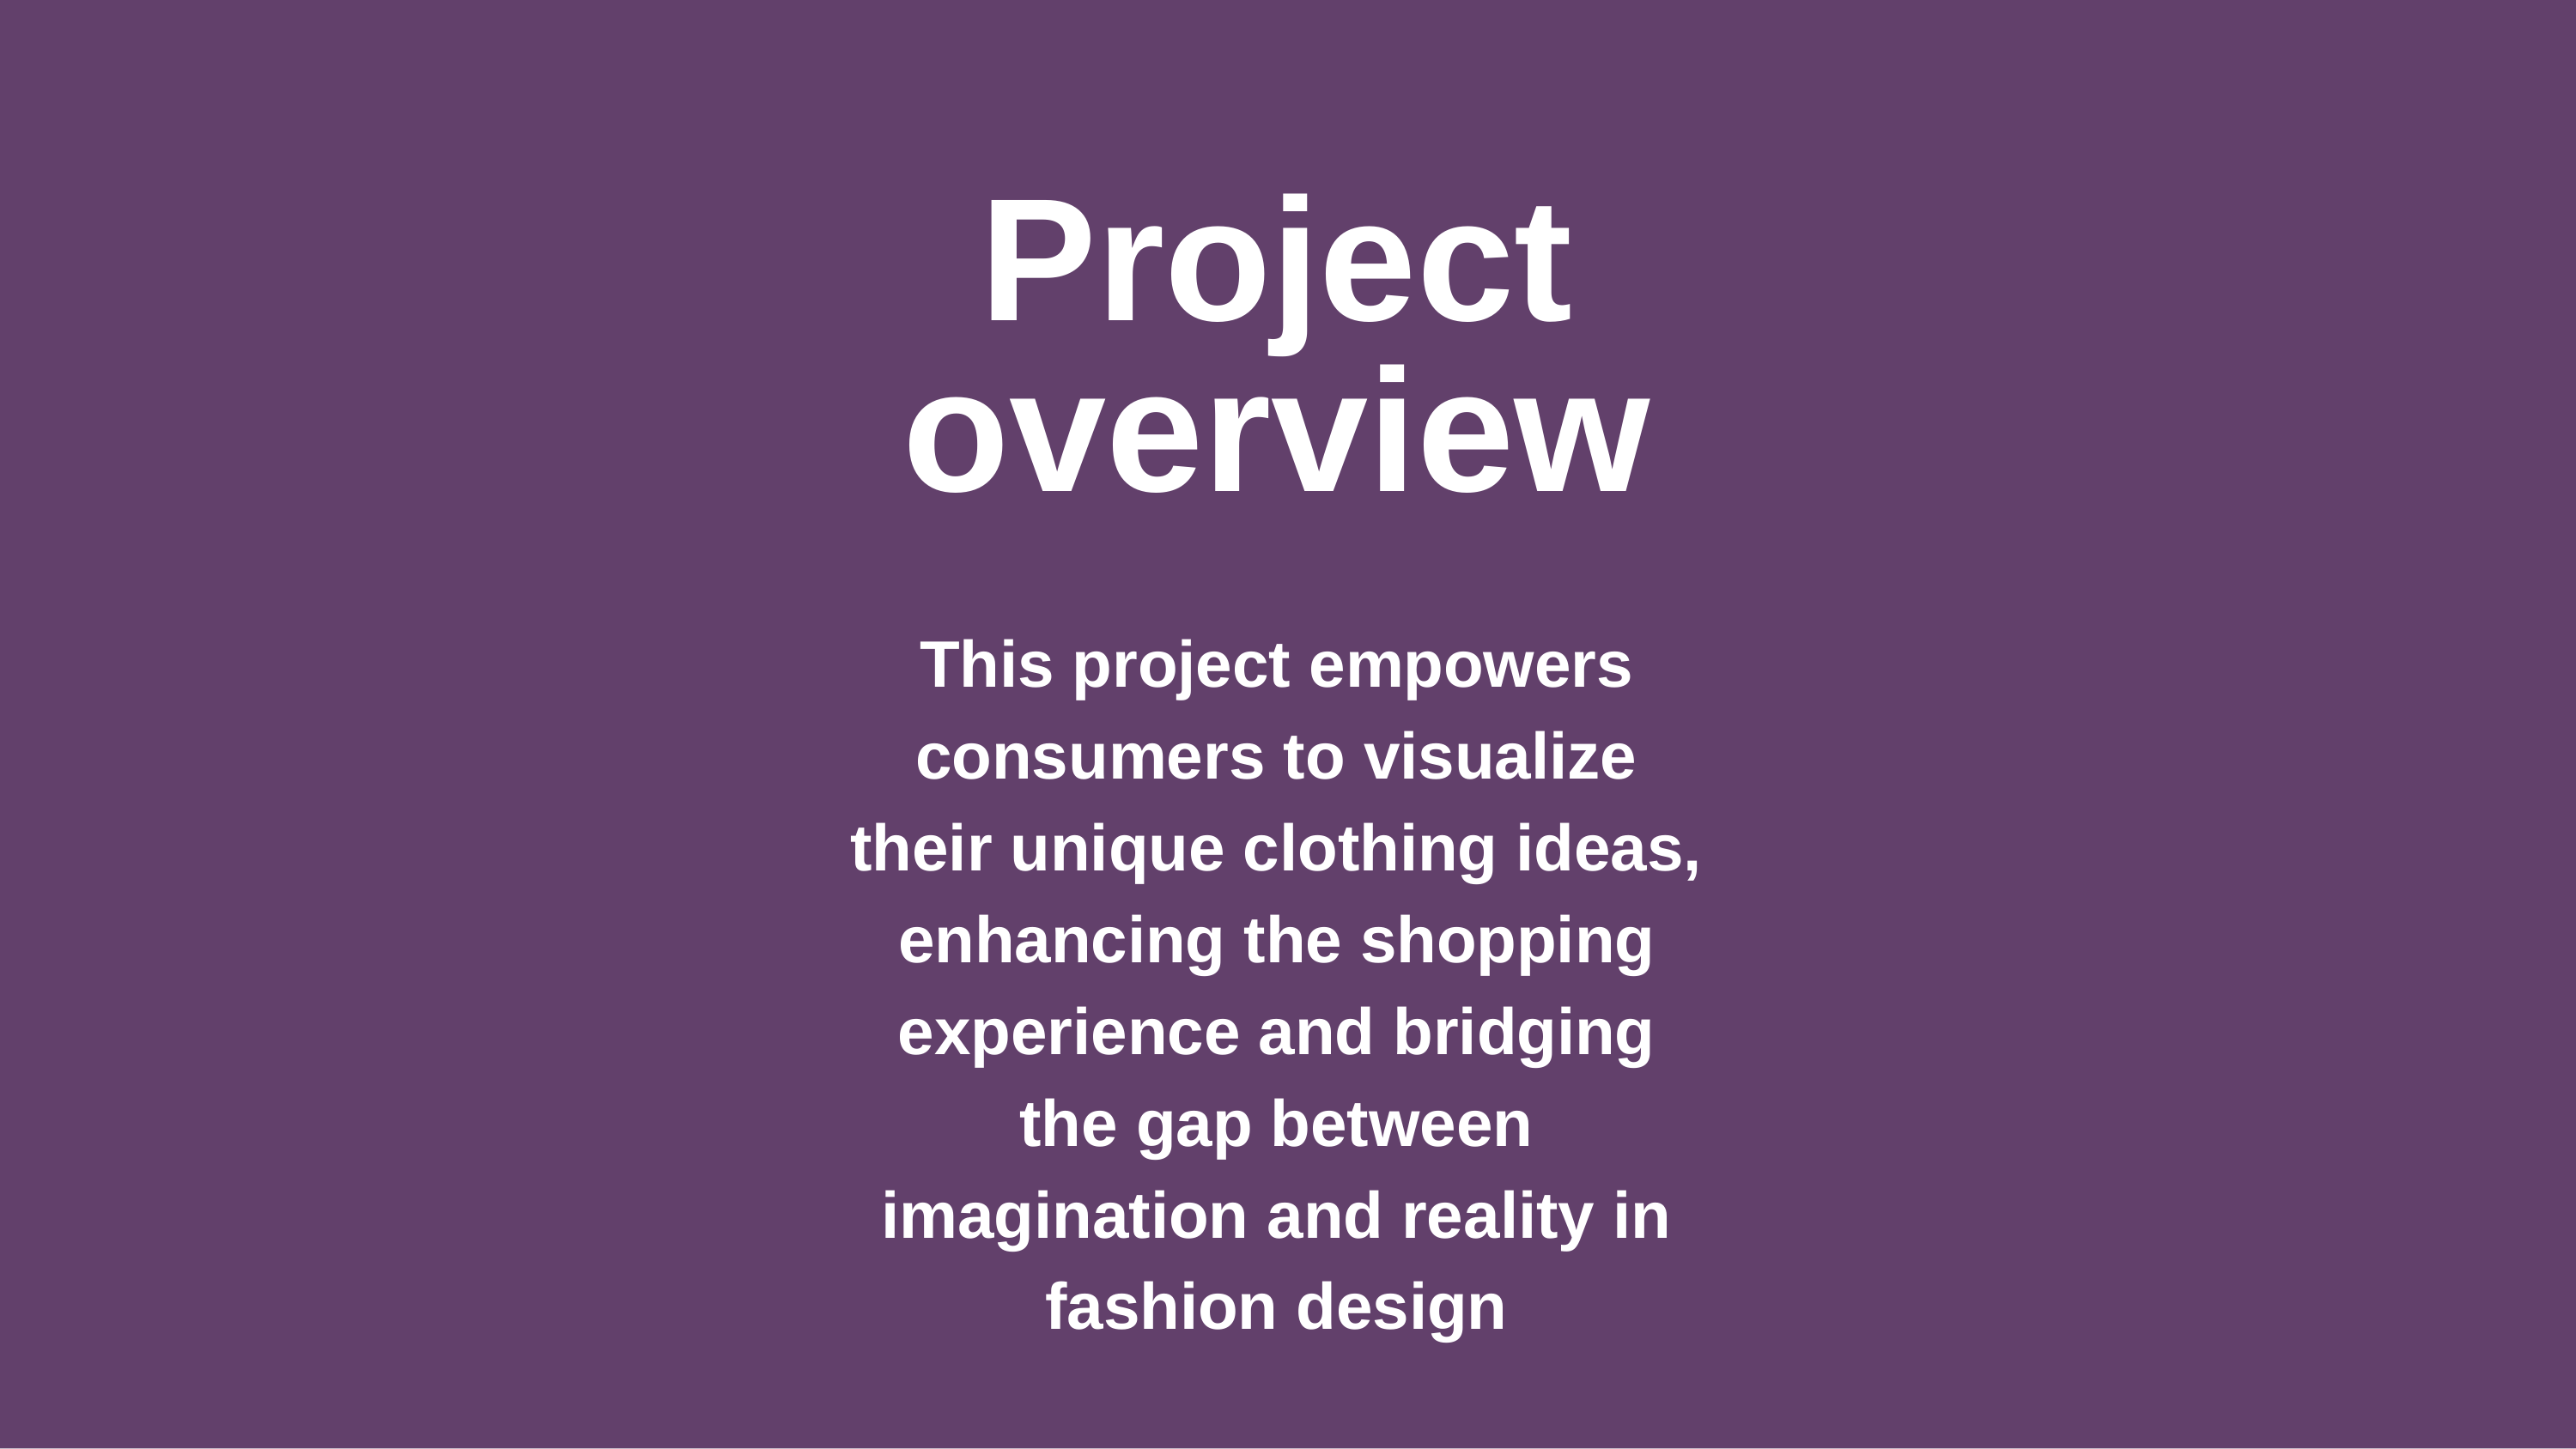

Project overview
This project empowers consumers to visualize their unique clothing ideas, enhancing the shopping experience and bridging the gap between imagination and reality in fashion design